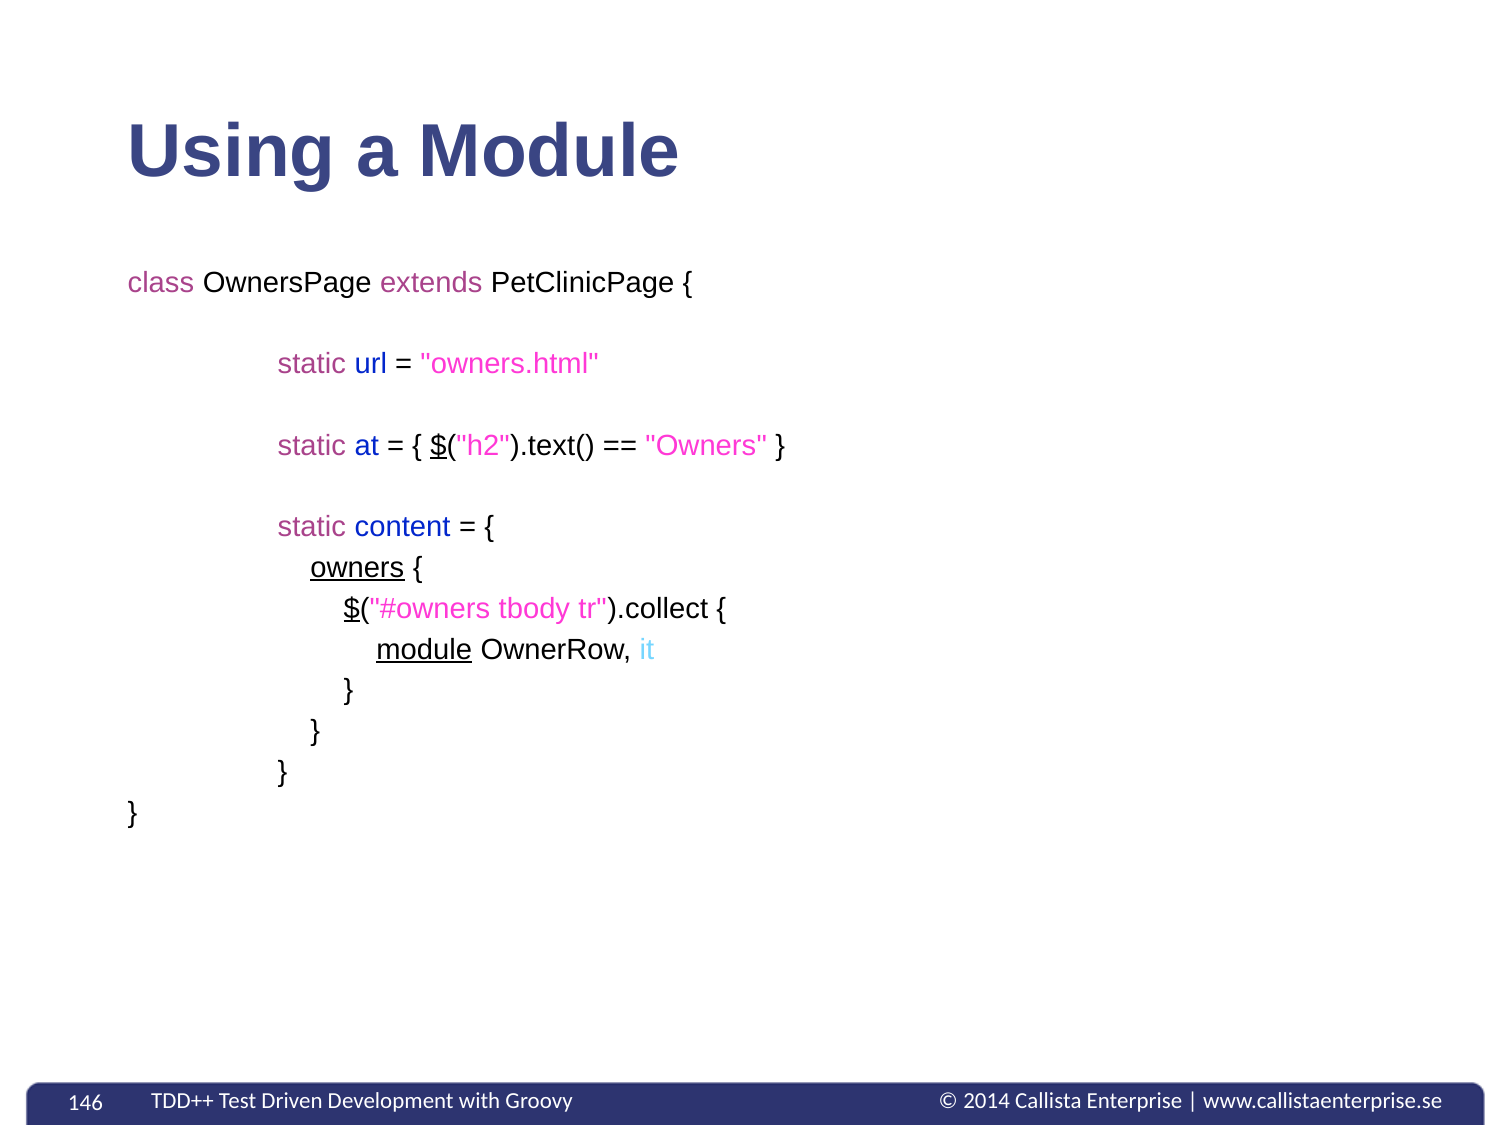

# Using a Module
class OwnersPage extends PetClinicPage {

	static url = "owners.html"

	static at = { $("h2").text() == "Owners" }

	static content = {
	    owners {
	        $("#owners tbody tr").collect {
	            module OwnerRow, it
	        }
	    }
	}
}